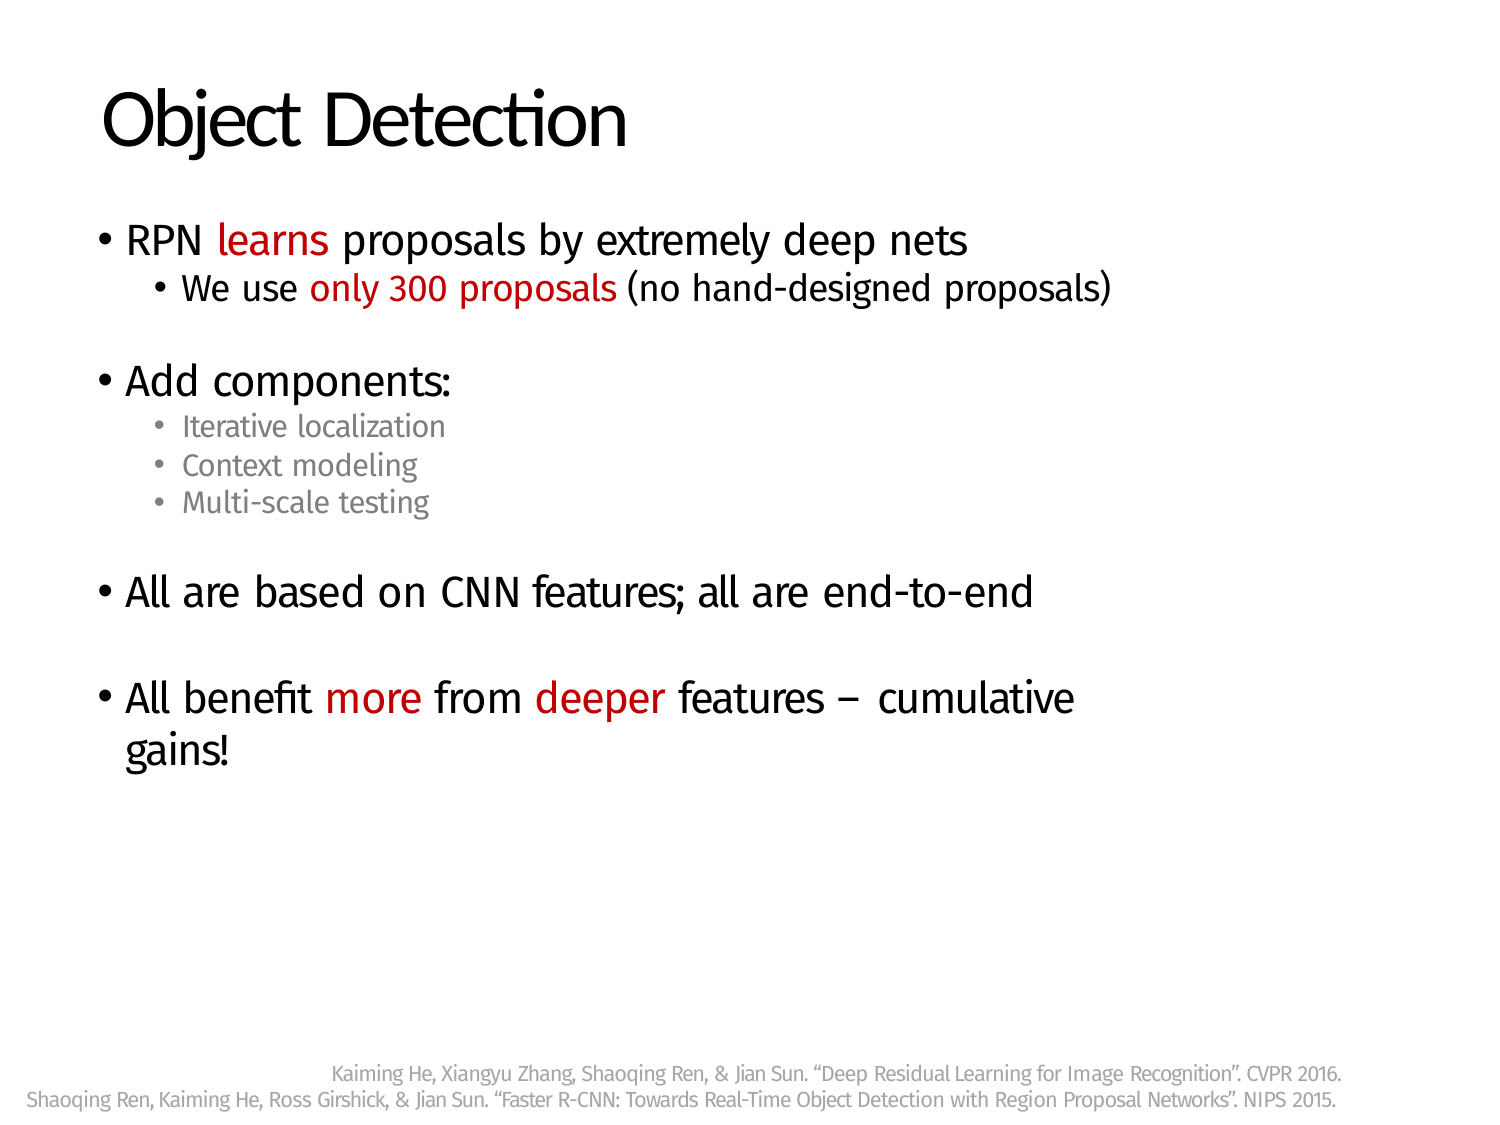

# Object Detection
RPN learns proposals by extremely deep nets
We use only 300 proposals (no hand-designed proposals)

Add components:
Iterative localization
Context modeling
Multi-scale testing

All are based on CNN features; all are end-to-end

All benefit more from deeper features – cumulative gains!
Kaiming He, Xiangyu Zhang, Shaoqing Ren, & Jian Sun. “Deep Residual Learning for Image Recognition”. CVPR 2016.  Shaoqing Ren, Kaiming He, Ross Girshick, & Jian Sun. “Faster R-CNN: Towards Real-Time Object Detection with Region Proposal Networks”. NIPS 2015.